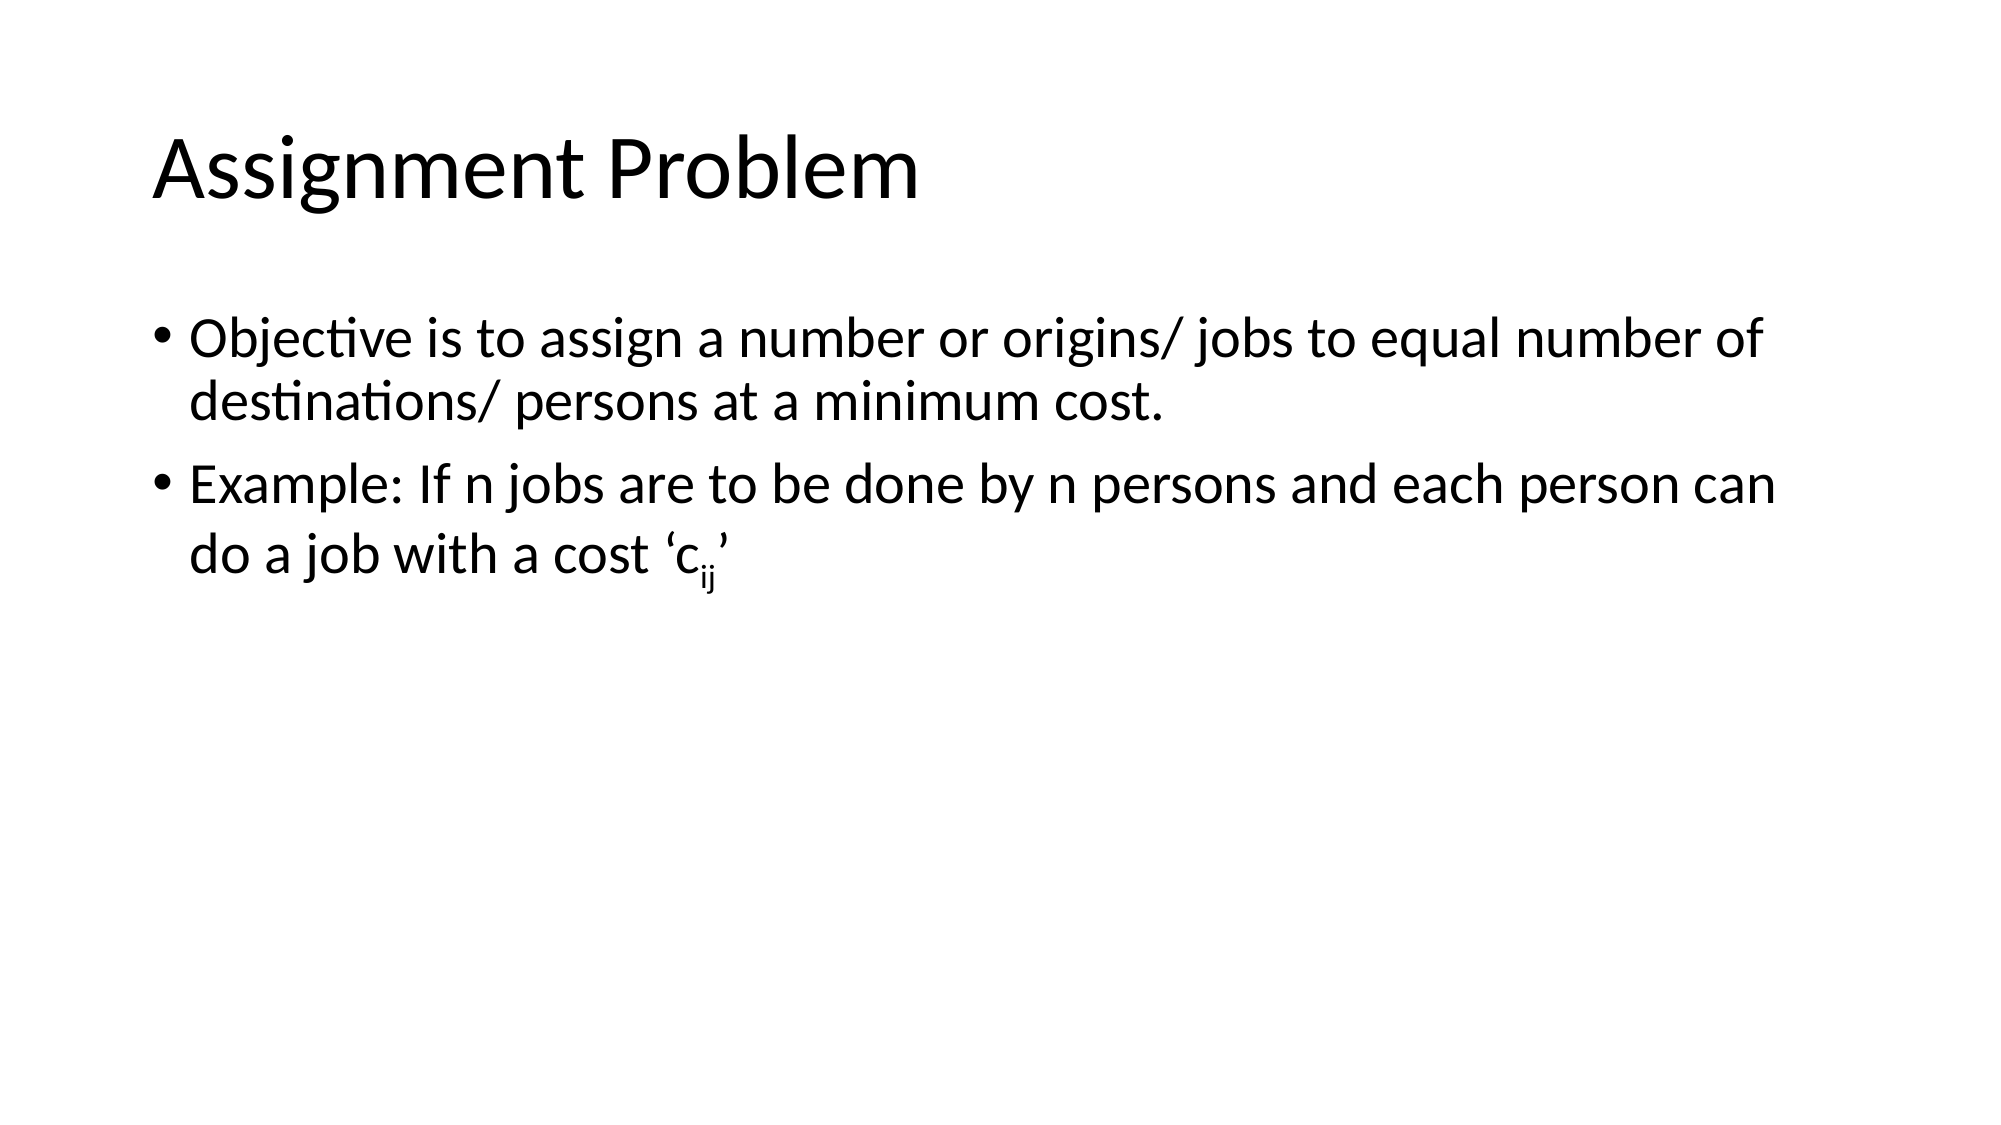

# Assignment Problem
Objective is to assign a number or origins/ jobs to equal number of destinations/ persons at a minimum cost.
Example: If n jobs are to be done by n persons and each person can do a job with a cost ‘cij’